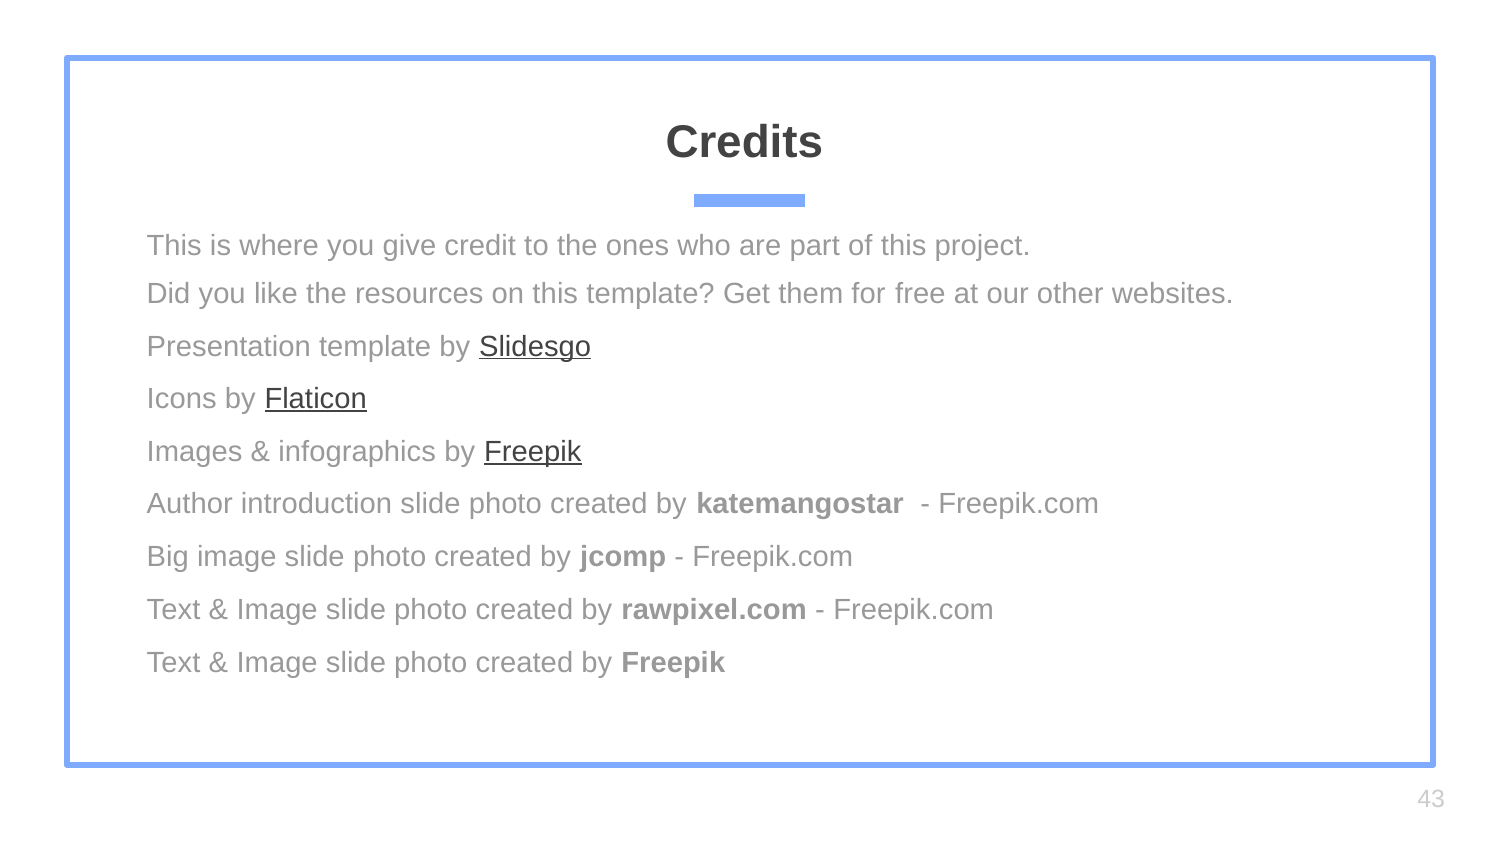

# Credits
This is where you give credit to the ones who are part of this project.
Did you like the resources on this template? Get them for free at our other websites.
Presentation template by Slidesgo
Icons by Flaticon
Images & infographics by Freepik
Author introduction slide photo created by katemangostar  - Freepik.com
Big image slide photo created by jcomp - Freepik.com
Text & Image slide photo created by rawpixel.com - Freepik.com
Text & Image slide photo created by Freepik
43